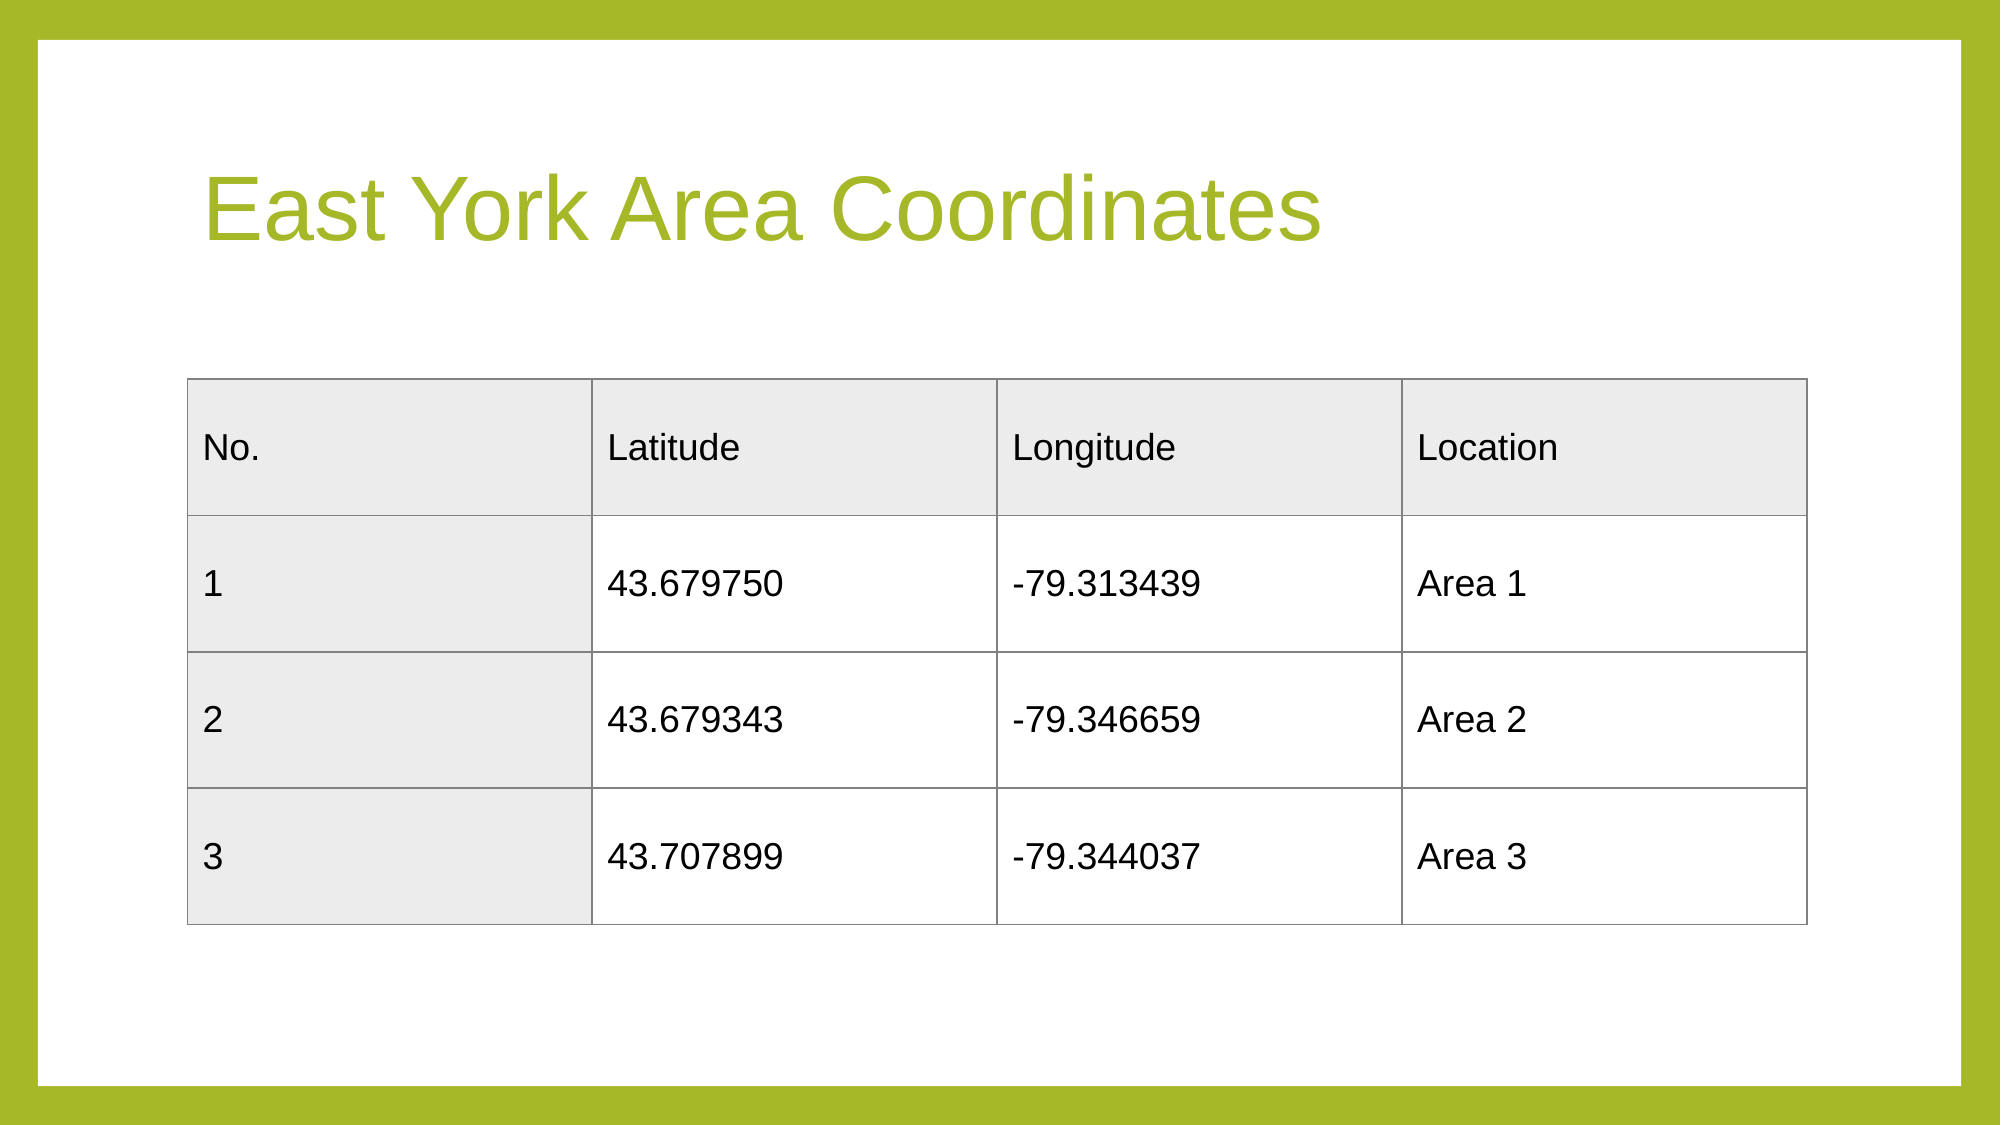

# East York Area Coordinates
| No. | Latitude | Longitude | Location |
| --- | --- | --- | --- |
| 1 | 43.679750 | -79.313439 | Area 1 |
| 2 | 43.679343 | -79.346659 | Area 2 |
| 3 | 43.707899 | -79.344037 | Area 3 |